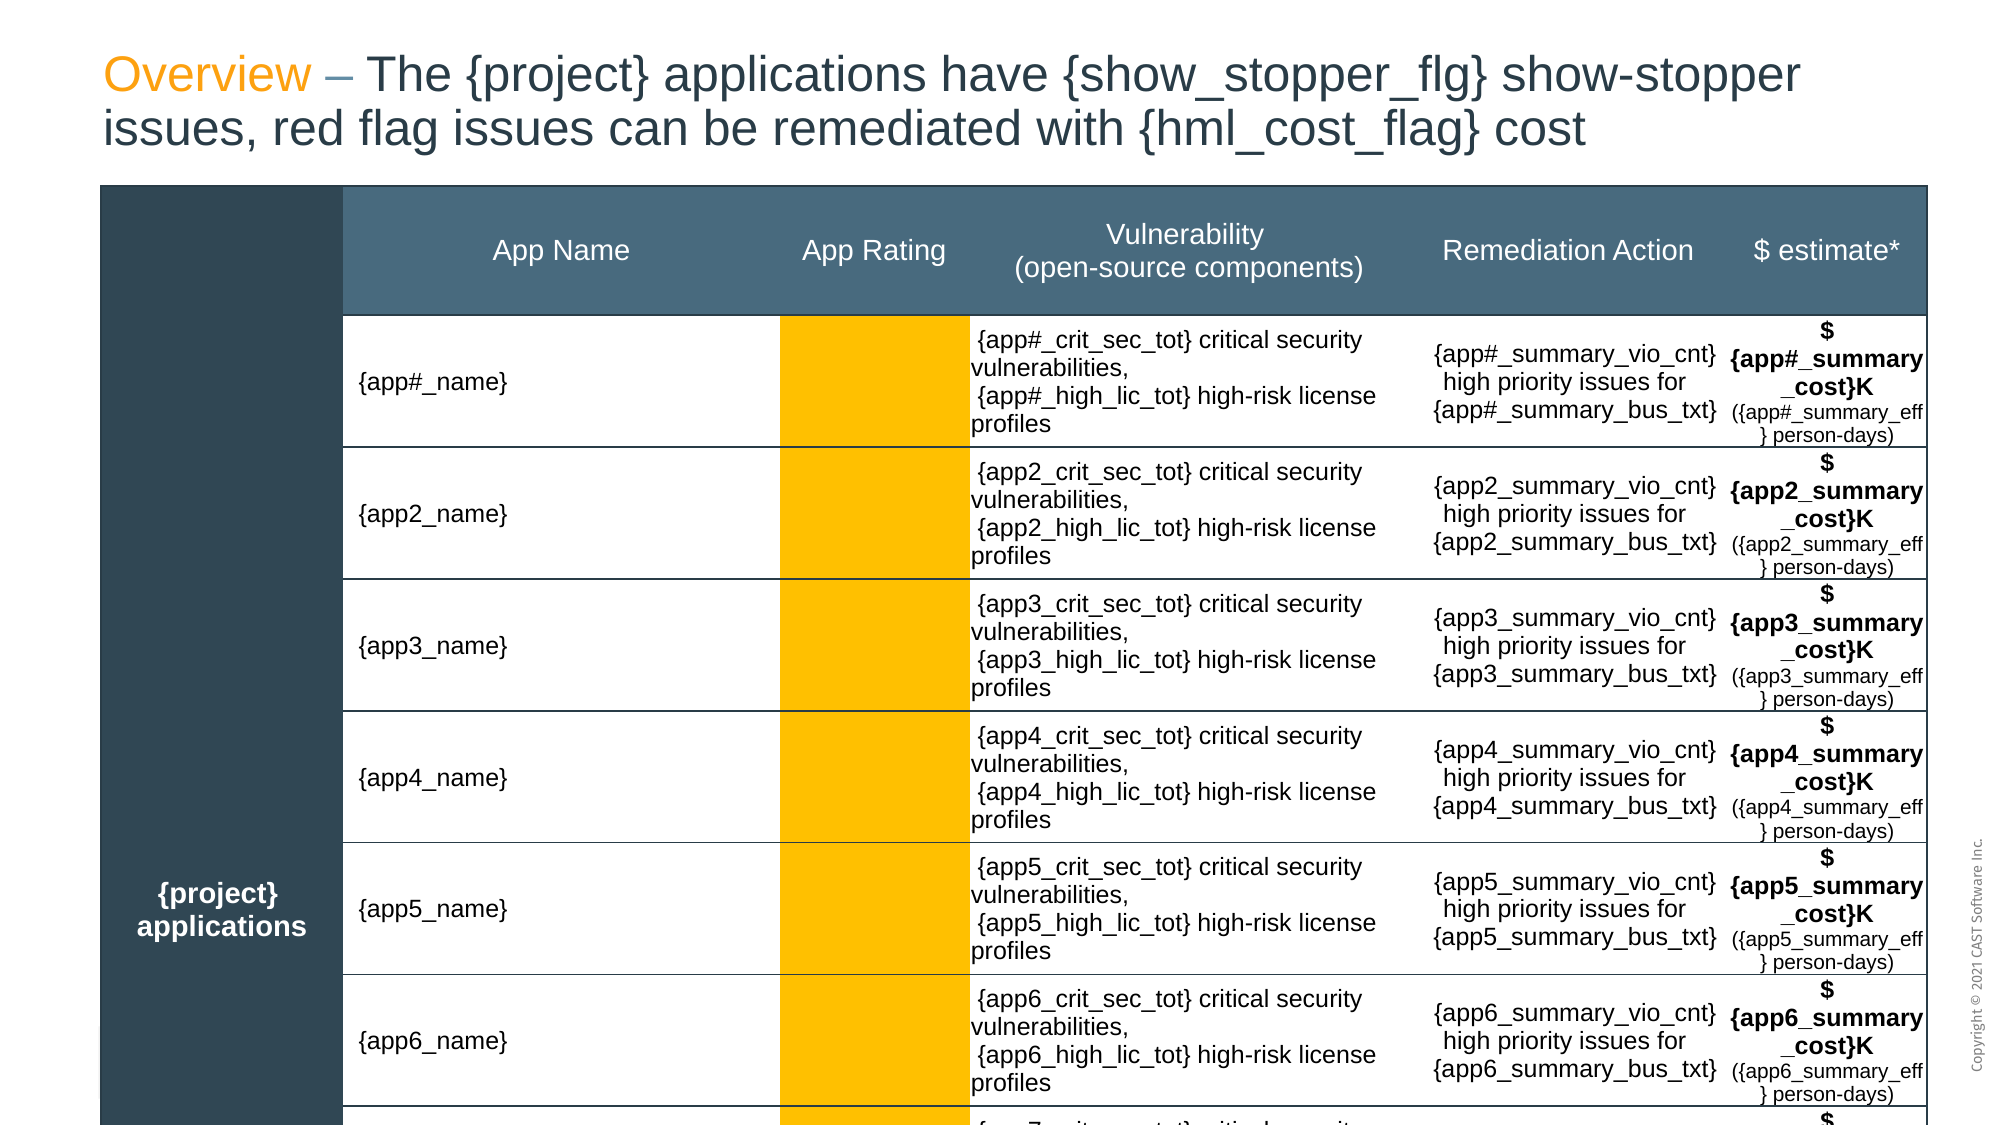

# Overview – The {project} applications have {show_stopper_flg} show-stopper issues, red flag issues can be remediated with {hml_cost_flag} cost
| {project} applications | App Name | App Rating | Vulnerability (open-source components) | Remediation Action | $ estimate\* |
| --- | --- | --- | --- | --- | --- |
|  | {app#\_name} |  | {app#\_crit\_sec\_tot} critical security vulnerabilities, {app#\_high\_lic\_tot} high-risk license profiles | {app#\_summary\_vio\_cnt} high priority issues for {app#\_summary\_bus\_txt} | ${app#\_summary\_cost}K ({app#\_summary\_eff} person-days) |
|  | {app2\_name} |  | {app2\_crit\_sec\_tot} critical security vulnerabilities, {app2\_high\_lic\_tot} high-risk license profiles | {app2\_summary\_vio\_cnt} high priority issues for {app2\_summary\_bus\_txt} | ${app2\_summary\_cost}K ({app2\_summary\_eff} person-days) |
|  | {app3\_name} |  | {app3\_crit\_sec\_tot} critical security vulnerabilities, {app3\_high\_lic\_tot} high-risk license profiles | {app3\_summary\_vio\_cnt} high priority issues for {app3\_summary\_bus\_txt} | ${app3\_summary\_cost}K ({app3\_summary\_eff} person-days) |
|  | {app4\_name} |  | {app4\_crit\_sec\_tot} critical security vulnerabilities, {app4\_high\_lic\_tot} high-risk license profiles | {app4\_summary\_vio\_cnt} high priority issues for {app4\_summary\_bus\_txt} | ${app4\_summary\_cost}K ({app4\_summary\_eff} person-days) |
|  | {app5\_name} |  | {app5\_crit\_sec\_tot} critical security vulnerabilities, {app5\_high\_lic\_tot} high-risk license profiles | {app5\_summary\_vio\_cnt} high priority issues for {app5\_summary\_bus\_txt} | ${app5\_summary\_cost}K ({app5\_summary\_eff} person-days) |
|  | {app6\_name} |  | {app6\_crit\_sec\_tot} critical security vulnerabilities, {app6\_high\_lic\_tot} high-risk license profiles | {app6\_summary\_vio\_cnt} high priority issues for {app6\_summary\_bus\_txt} | ${app6\_summary\_cost}K ({app6\_summary\_eff} person-days) |
|  | {app7\_name} |  | {app7\_crit\_sec\_tot} critical security vulnerabilities, {app7\_high\_lic\_tot} high-risk license profiles | {app7\_summary\_vio\_cnt} high priority issues for {app7\_summary\_bus\_txt} | ${app7\_summary\_cost}K ({app7\_summary\_eff} person-days) |
|  | {app8\_name} |  | {app8\_crit\_sec\_tot} critical security vulnerabilities, {app8\_high\_lic\_tot} high-risk license profiles | {app8\_summary\_vio\_cnt} high priority issues for {app8\_summary\_bus\_txt} | ${app8\_summary\_cost}K ({app8\_summary\_eff} person-days) |
|  | {app9\_name} |  | {app9\_crit\_sec\_tot} critical security vulnerabilities, {app9\_high\_lic\_tot} high-risk license profiles | {app9\_summary\_vio\_cnt} high priority issues for {app9\_summary\_bus\_txt} | ${app9\_summary\_cost}K ({app9\_summary\_eff} person-days) |
|  | {app10\_name} |  | {app10\_crit\_sec\_tot} critical security vulnerabilities, {app10\_high\_lic\_tot} high-risk license profiles | {app10\_summary\_vio\_cnt} high priority issues for {app10\_summary\_bus\_txt} | ${app10\_summary\_cost}K ({app10\_summary\_eff} person-days) |
Total $estimate for the {project} applications: ${summary_total_cost}K max
Notes –
* Day-rate used for cost calculation - ${daily_rate}/day
High-risk License profiles are not included in the total cost